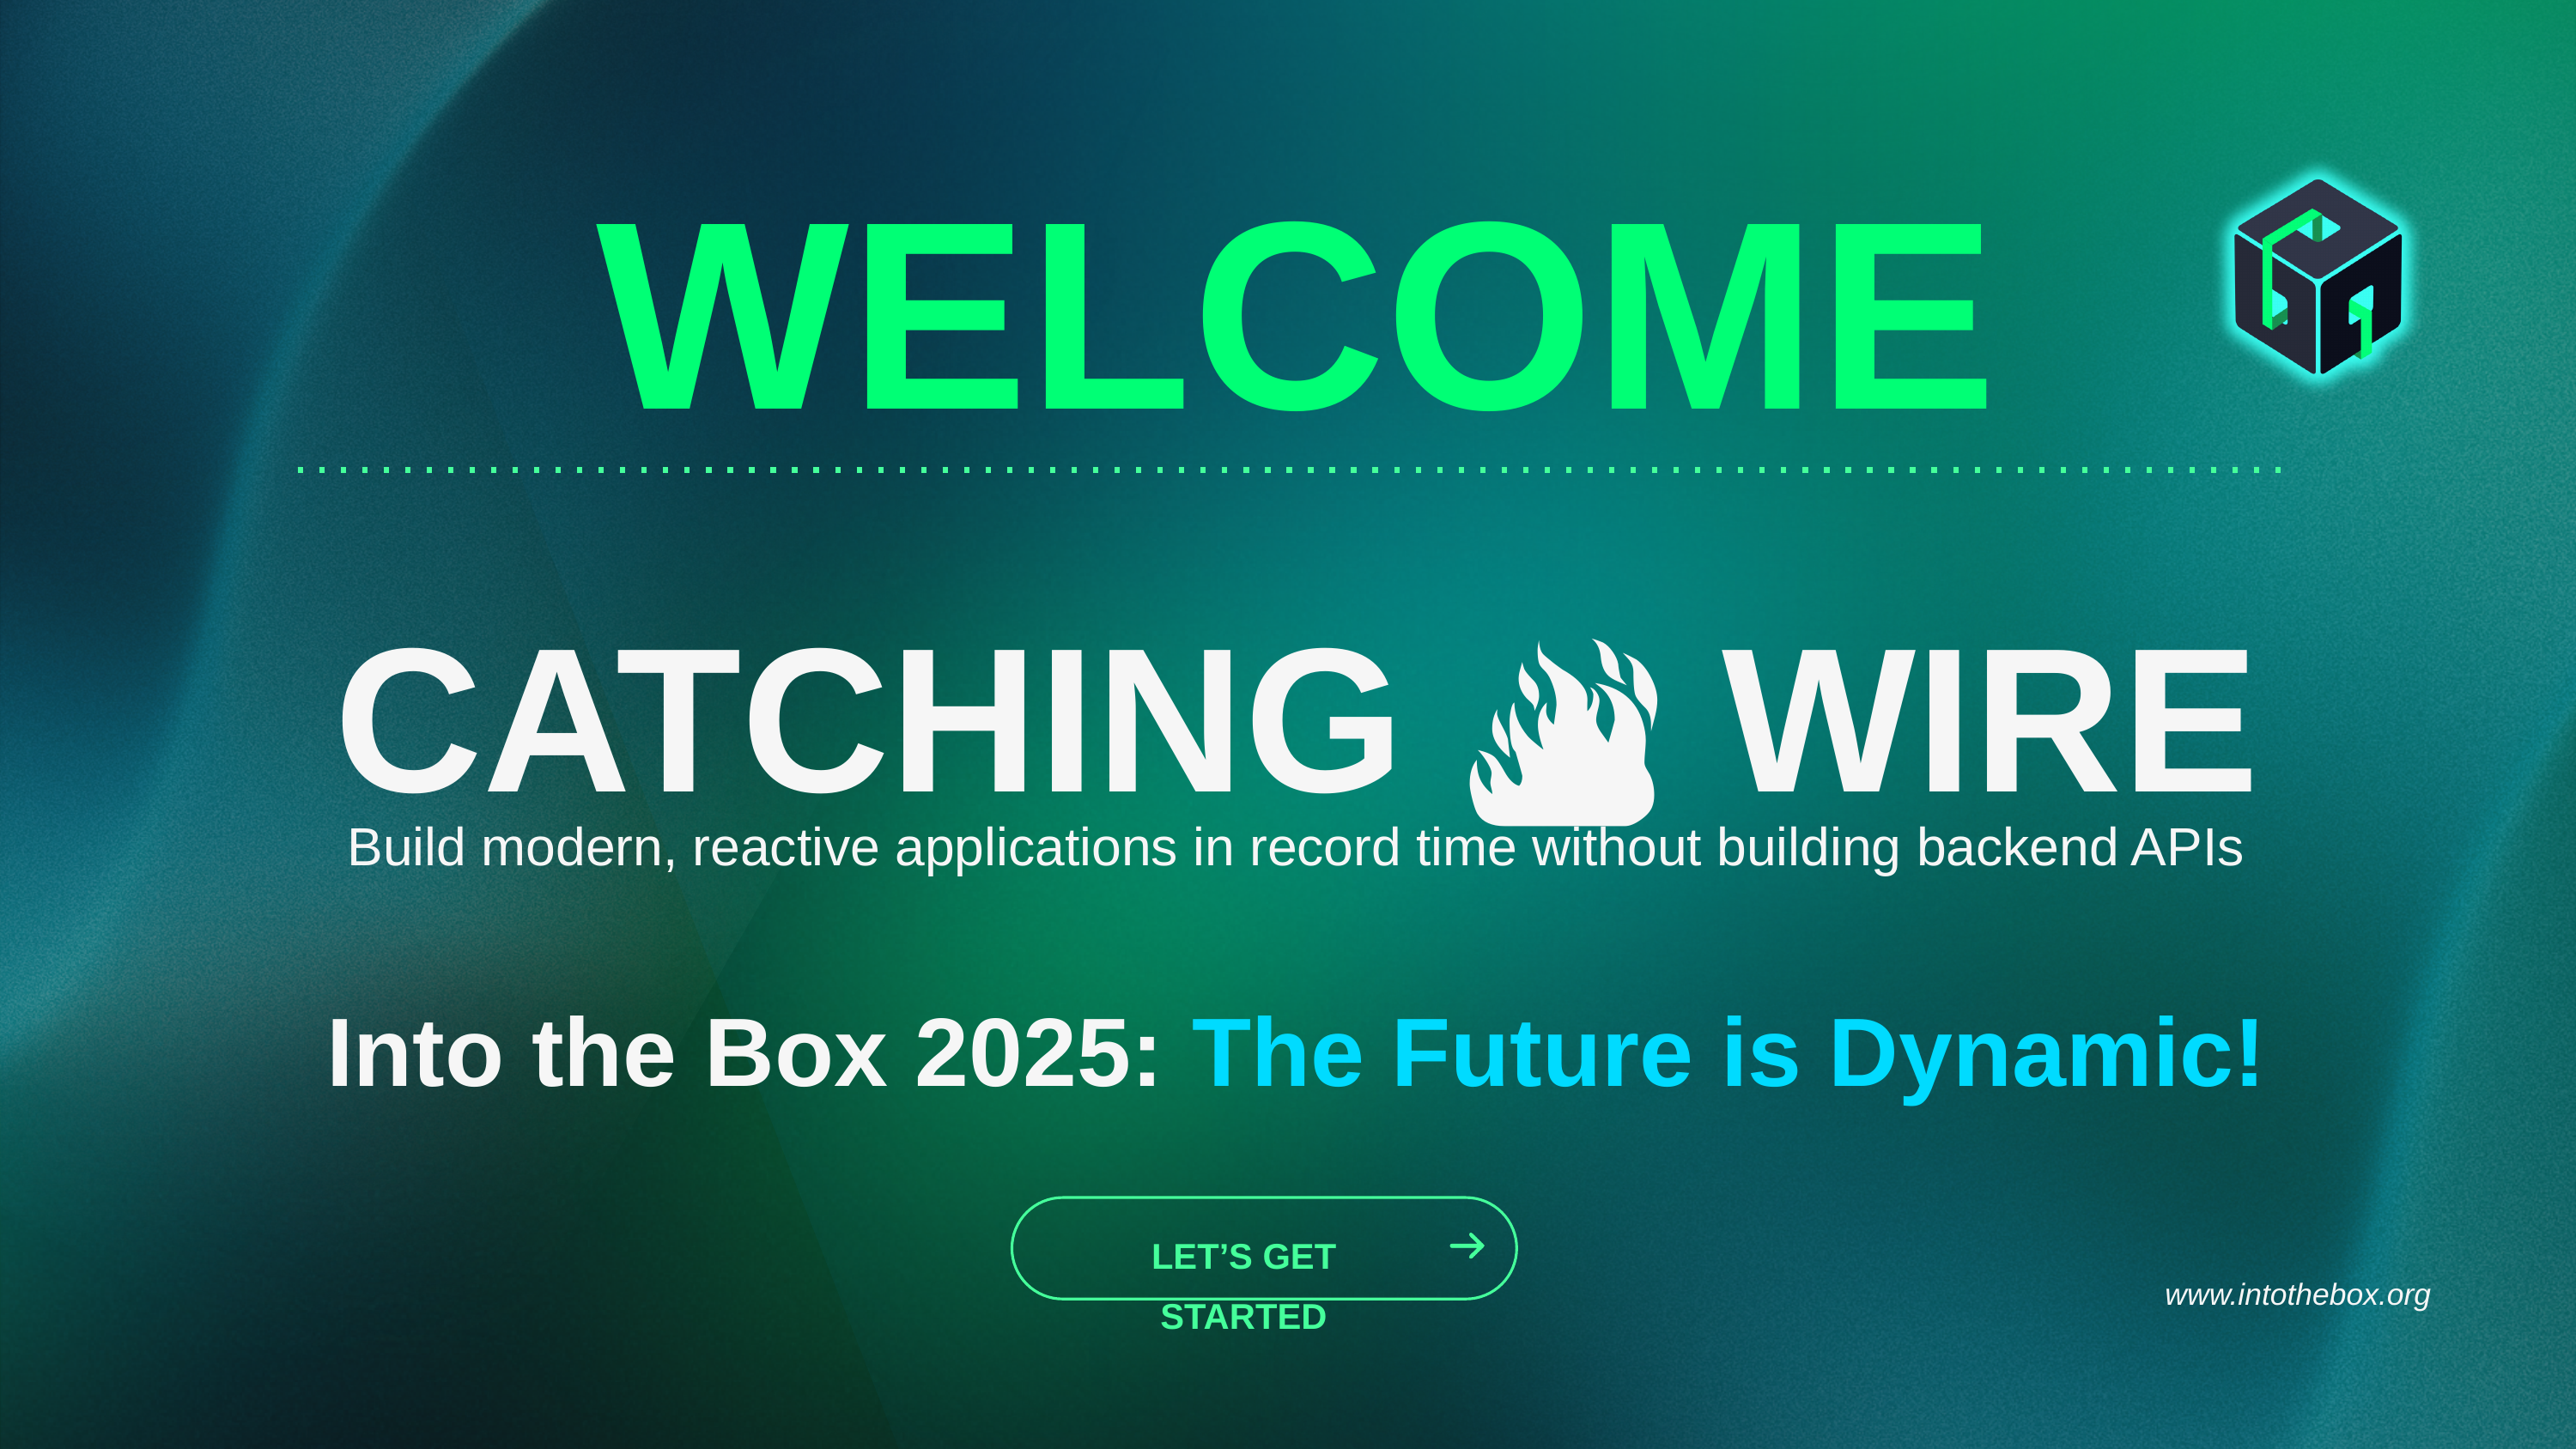

WELCOME

CATCHING 🔥 WIRE
Build modern, reactive applications in record time without building backend APIs
Into the Box 2025: The Future is Dynamic!

LET’S GET STARTED

www.intothebox.org